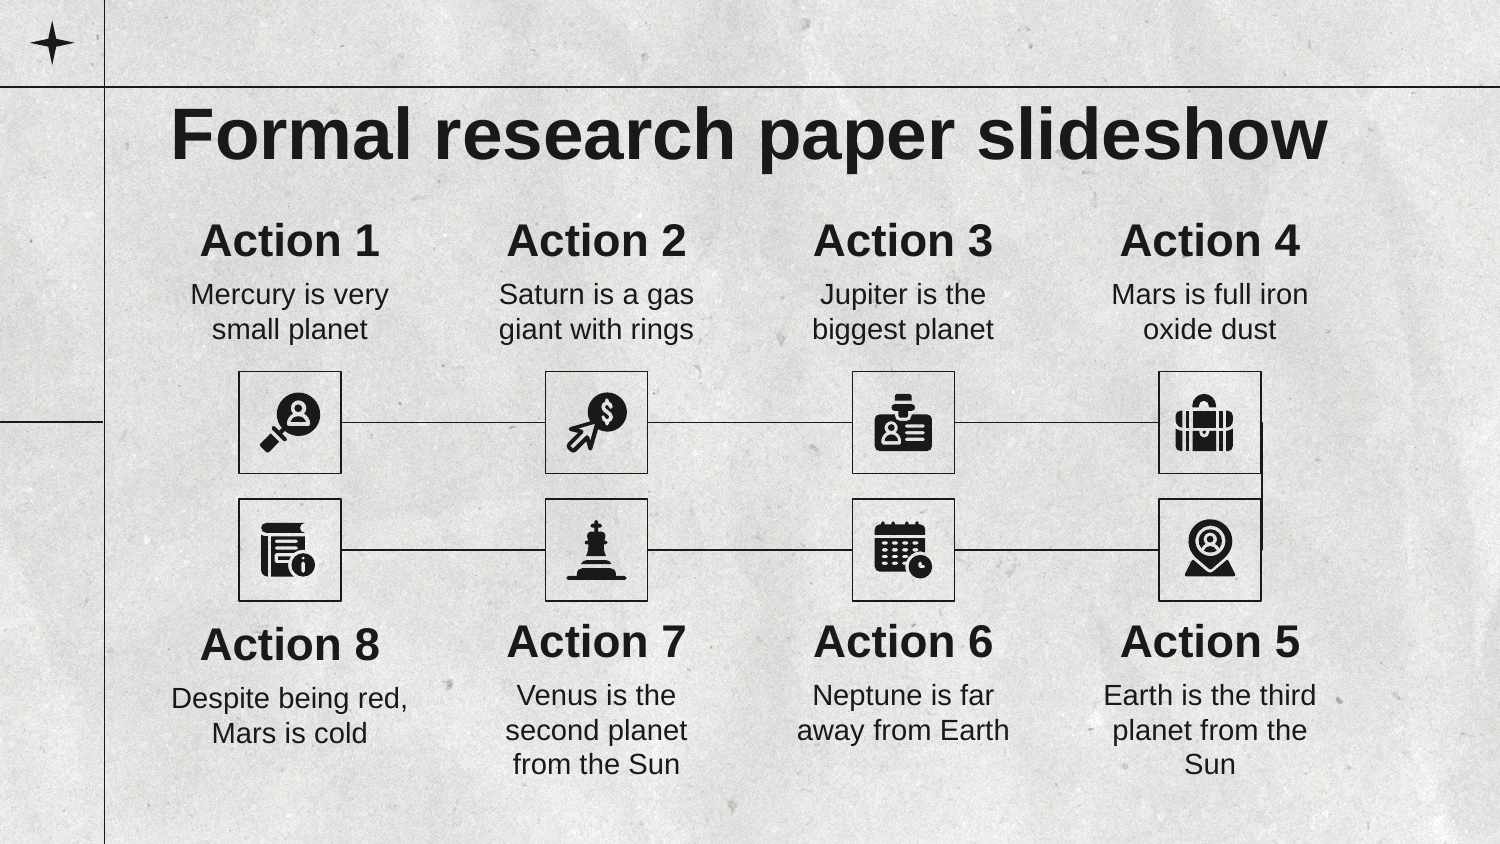

# Formal research paper slideshow
Action 1
Mercury is very small planet
Action 2
Saturn is a gas giant with rings
Action 3
Jupiter is the biggest planet
Action 4
Mars is full iron oxide dust

Action 7
Venus is the second planet from the Sun
Action 6
Neptune is far away from Earth
Action 5
Earth is the third planet from the Sun
Action 8
Despite being red, Mars is cold